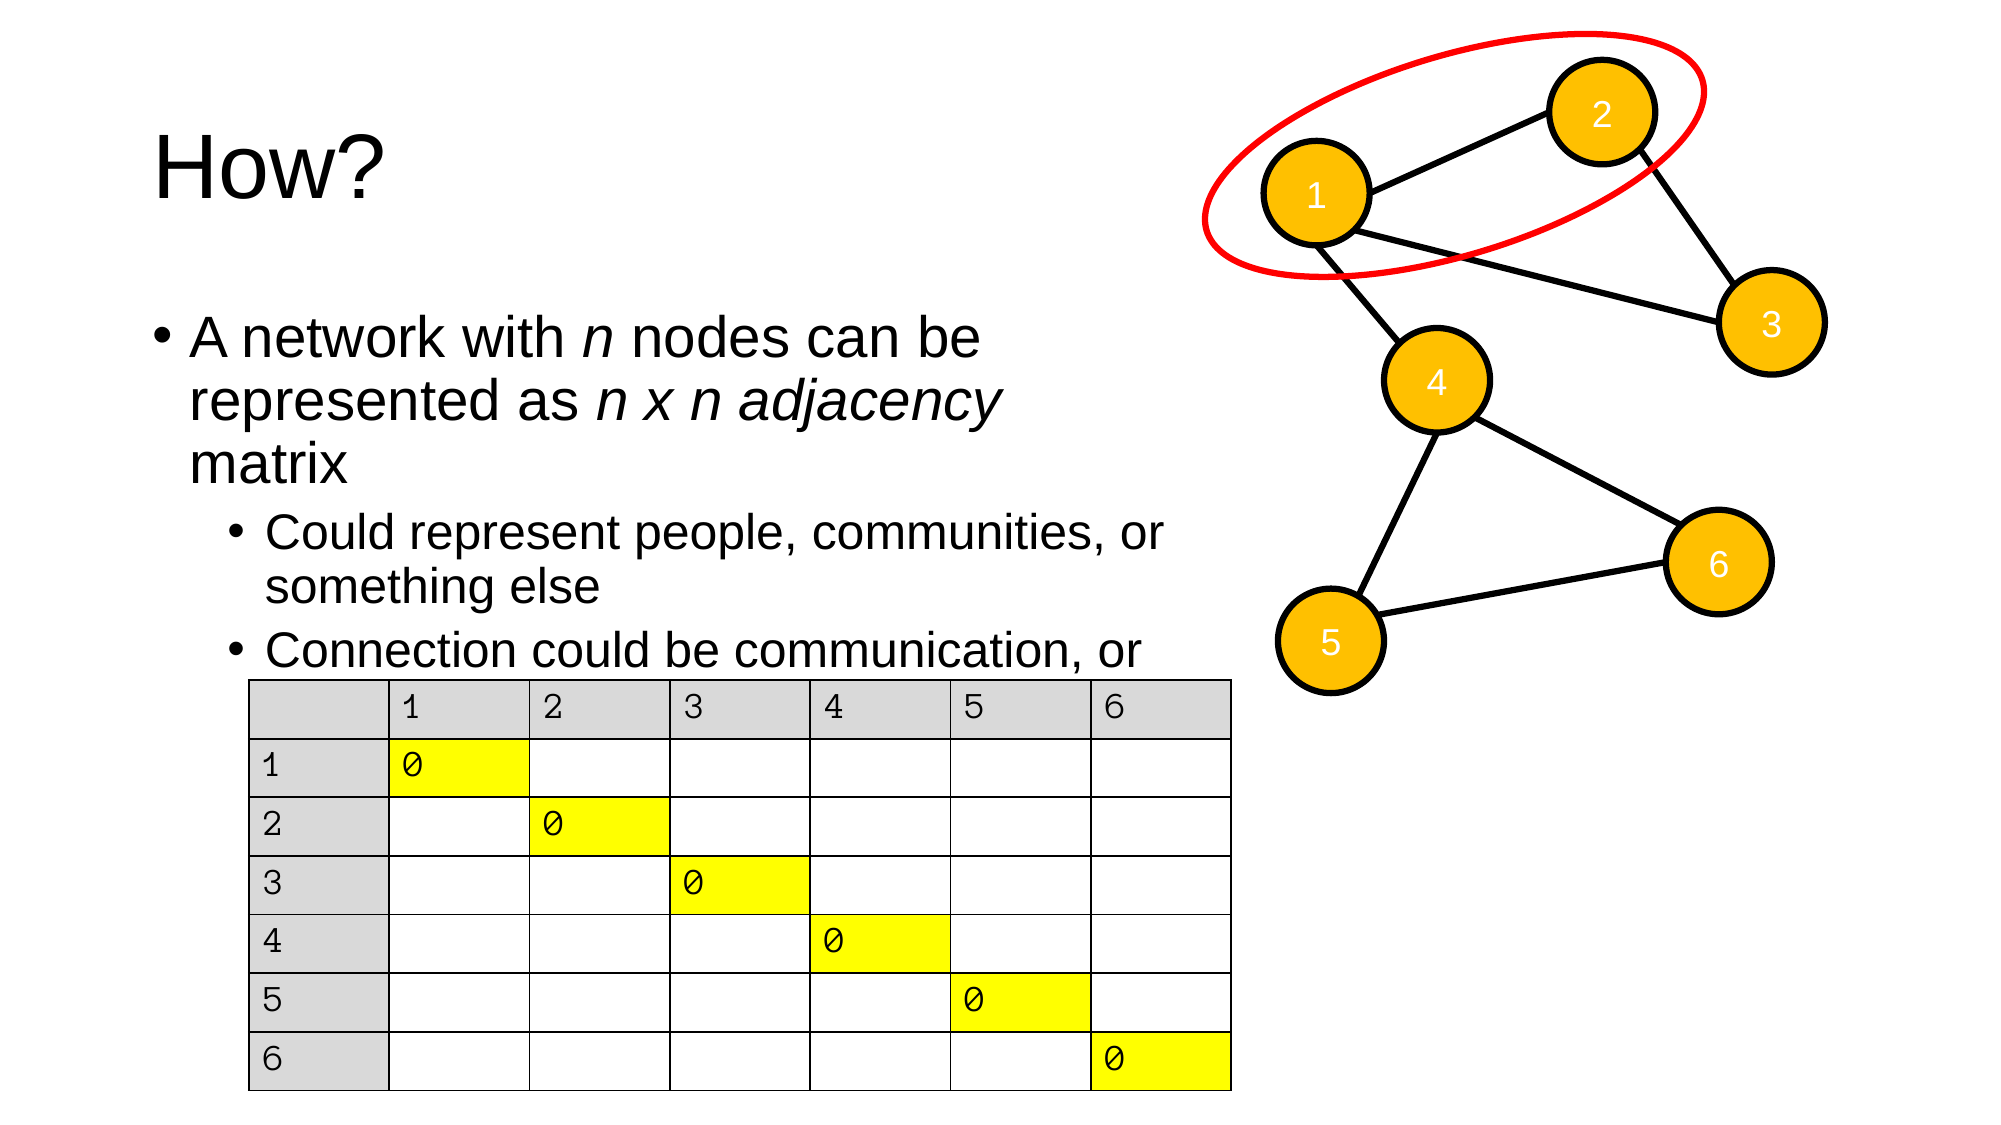

# How?
2
1
3
A network with n nodes can be represented as n x n adjacency matrix
Could represent people, communities, or something else
Connection could be communication, or sharing a space (visiting the same house)

4
6
5
|  | 1 | 2 | 3 | 4 | 5 | 6 |
| --- | --- | --- | --- | --- | --- | --- |
| 1 | 0 |  |  |  |  |  |
| 2 |  | 0 |  |  |  |  |
| 3 |  |  | 0 |  |  |  |
| 4 |  |  |  | 0 |  |  |
| 5 |  |  |  |  | 0 |  |
| 6 |  |  |  |  |  | 0 |